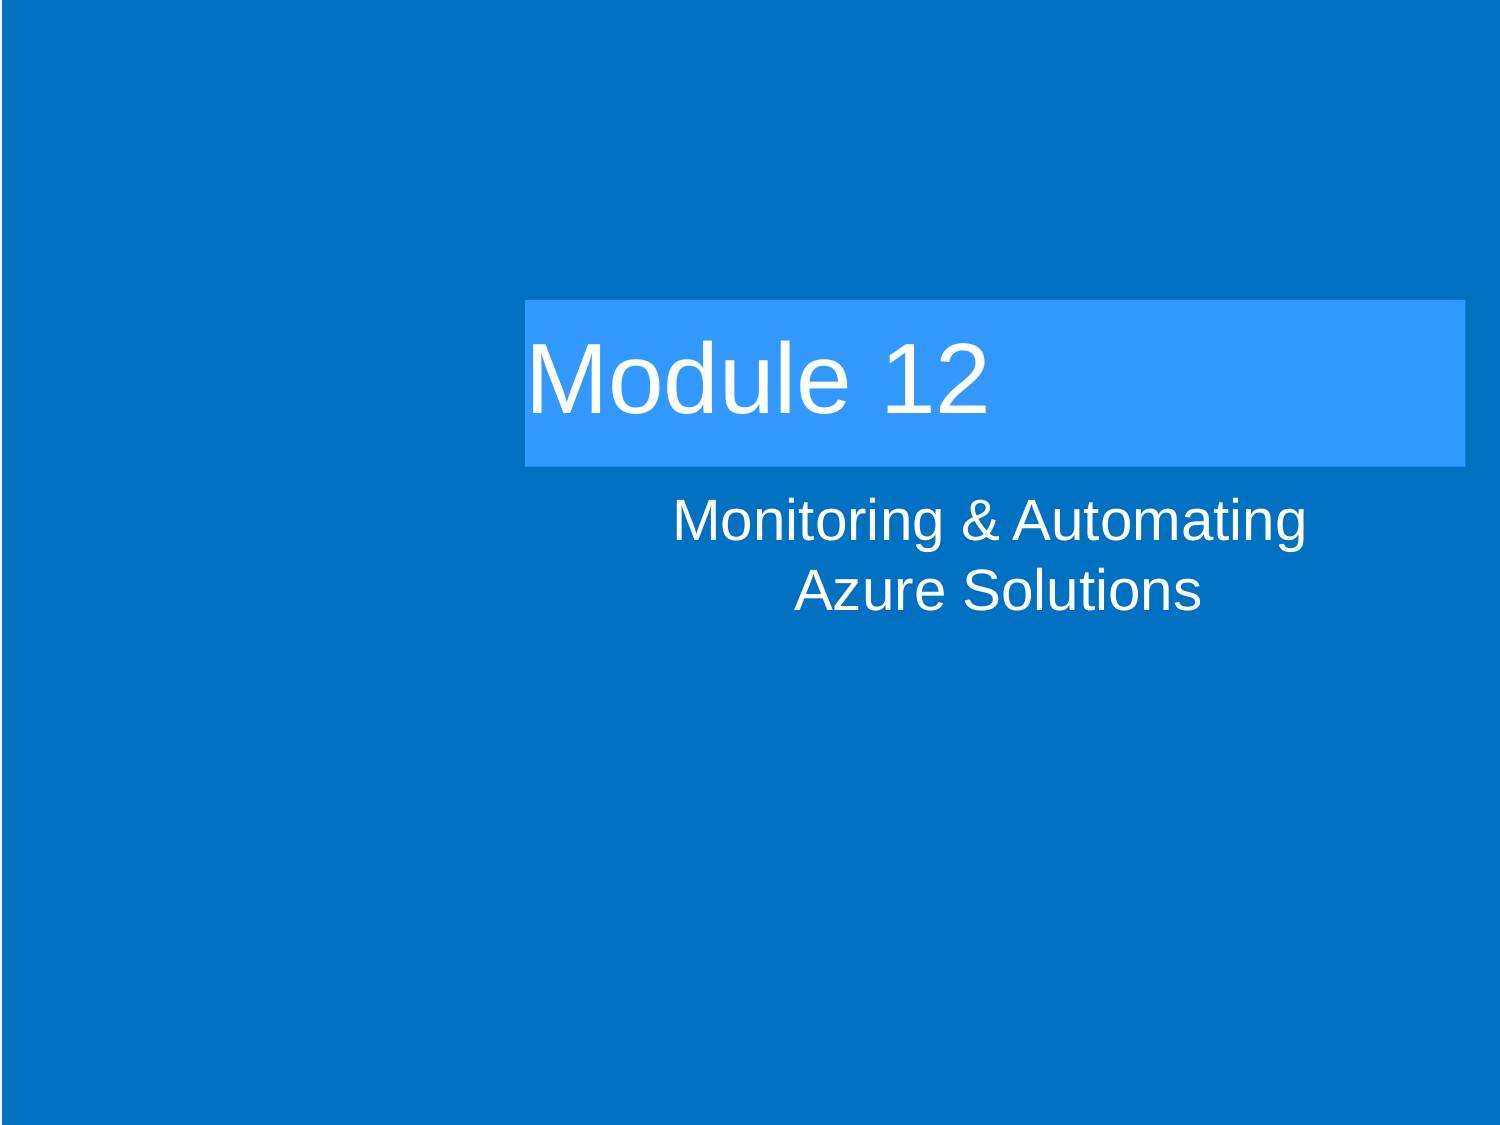

# Module 12
Monitoring & Automating
Azure Solutions